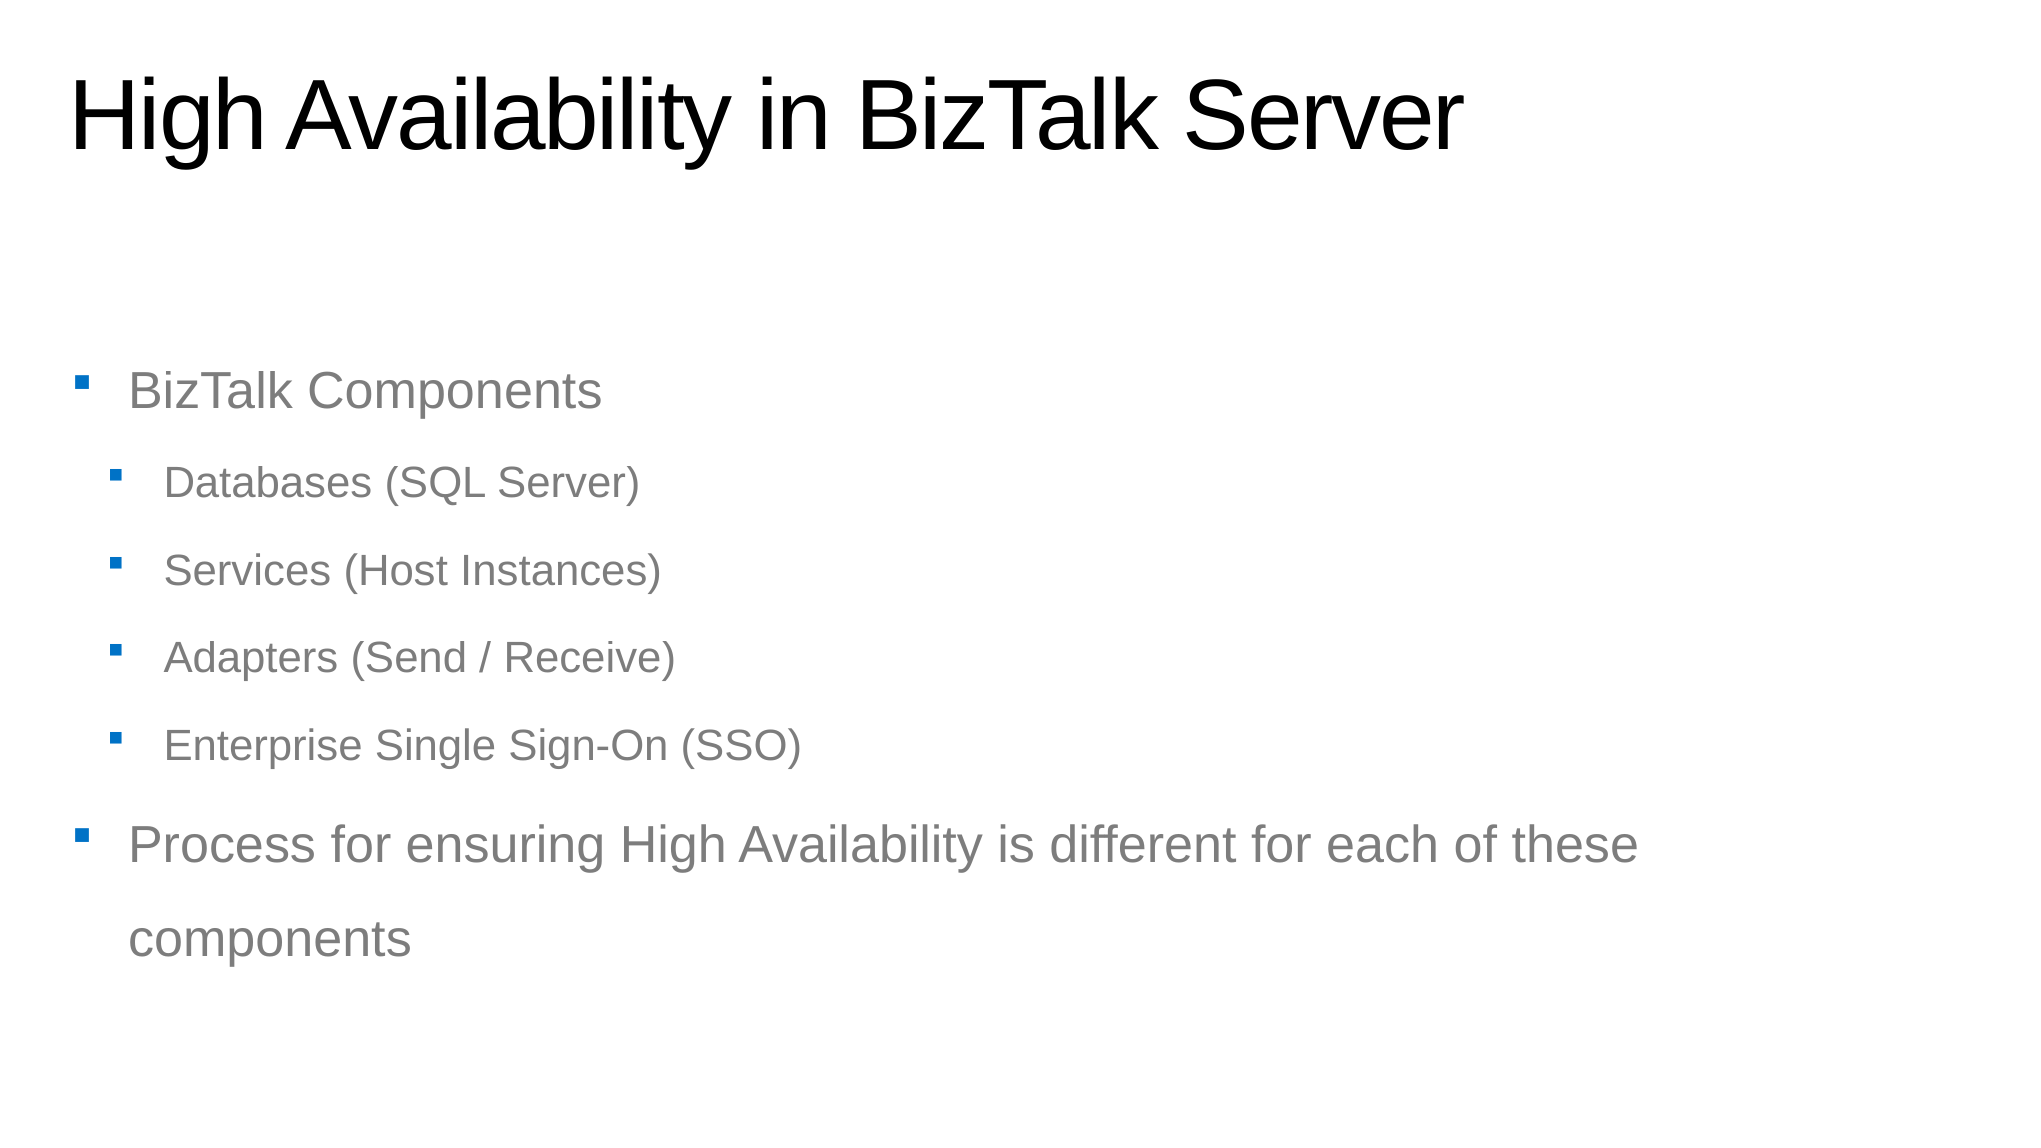

# High Availability in BizTalk Server
BizTalk Components
Databases (SQL Server)
Services (Host Instances)
Adapters (Send / Receive)
Enterprise Single Sign-On (SSO)
Process for ensuring High Availability is different for each of these components